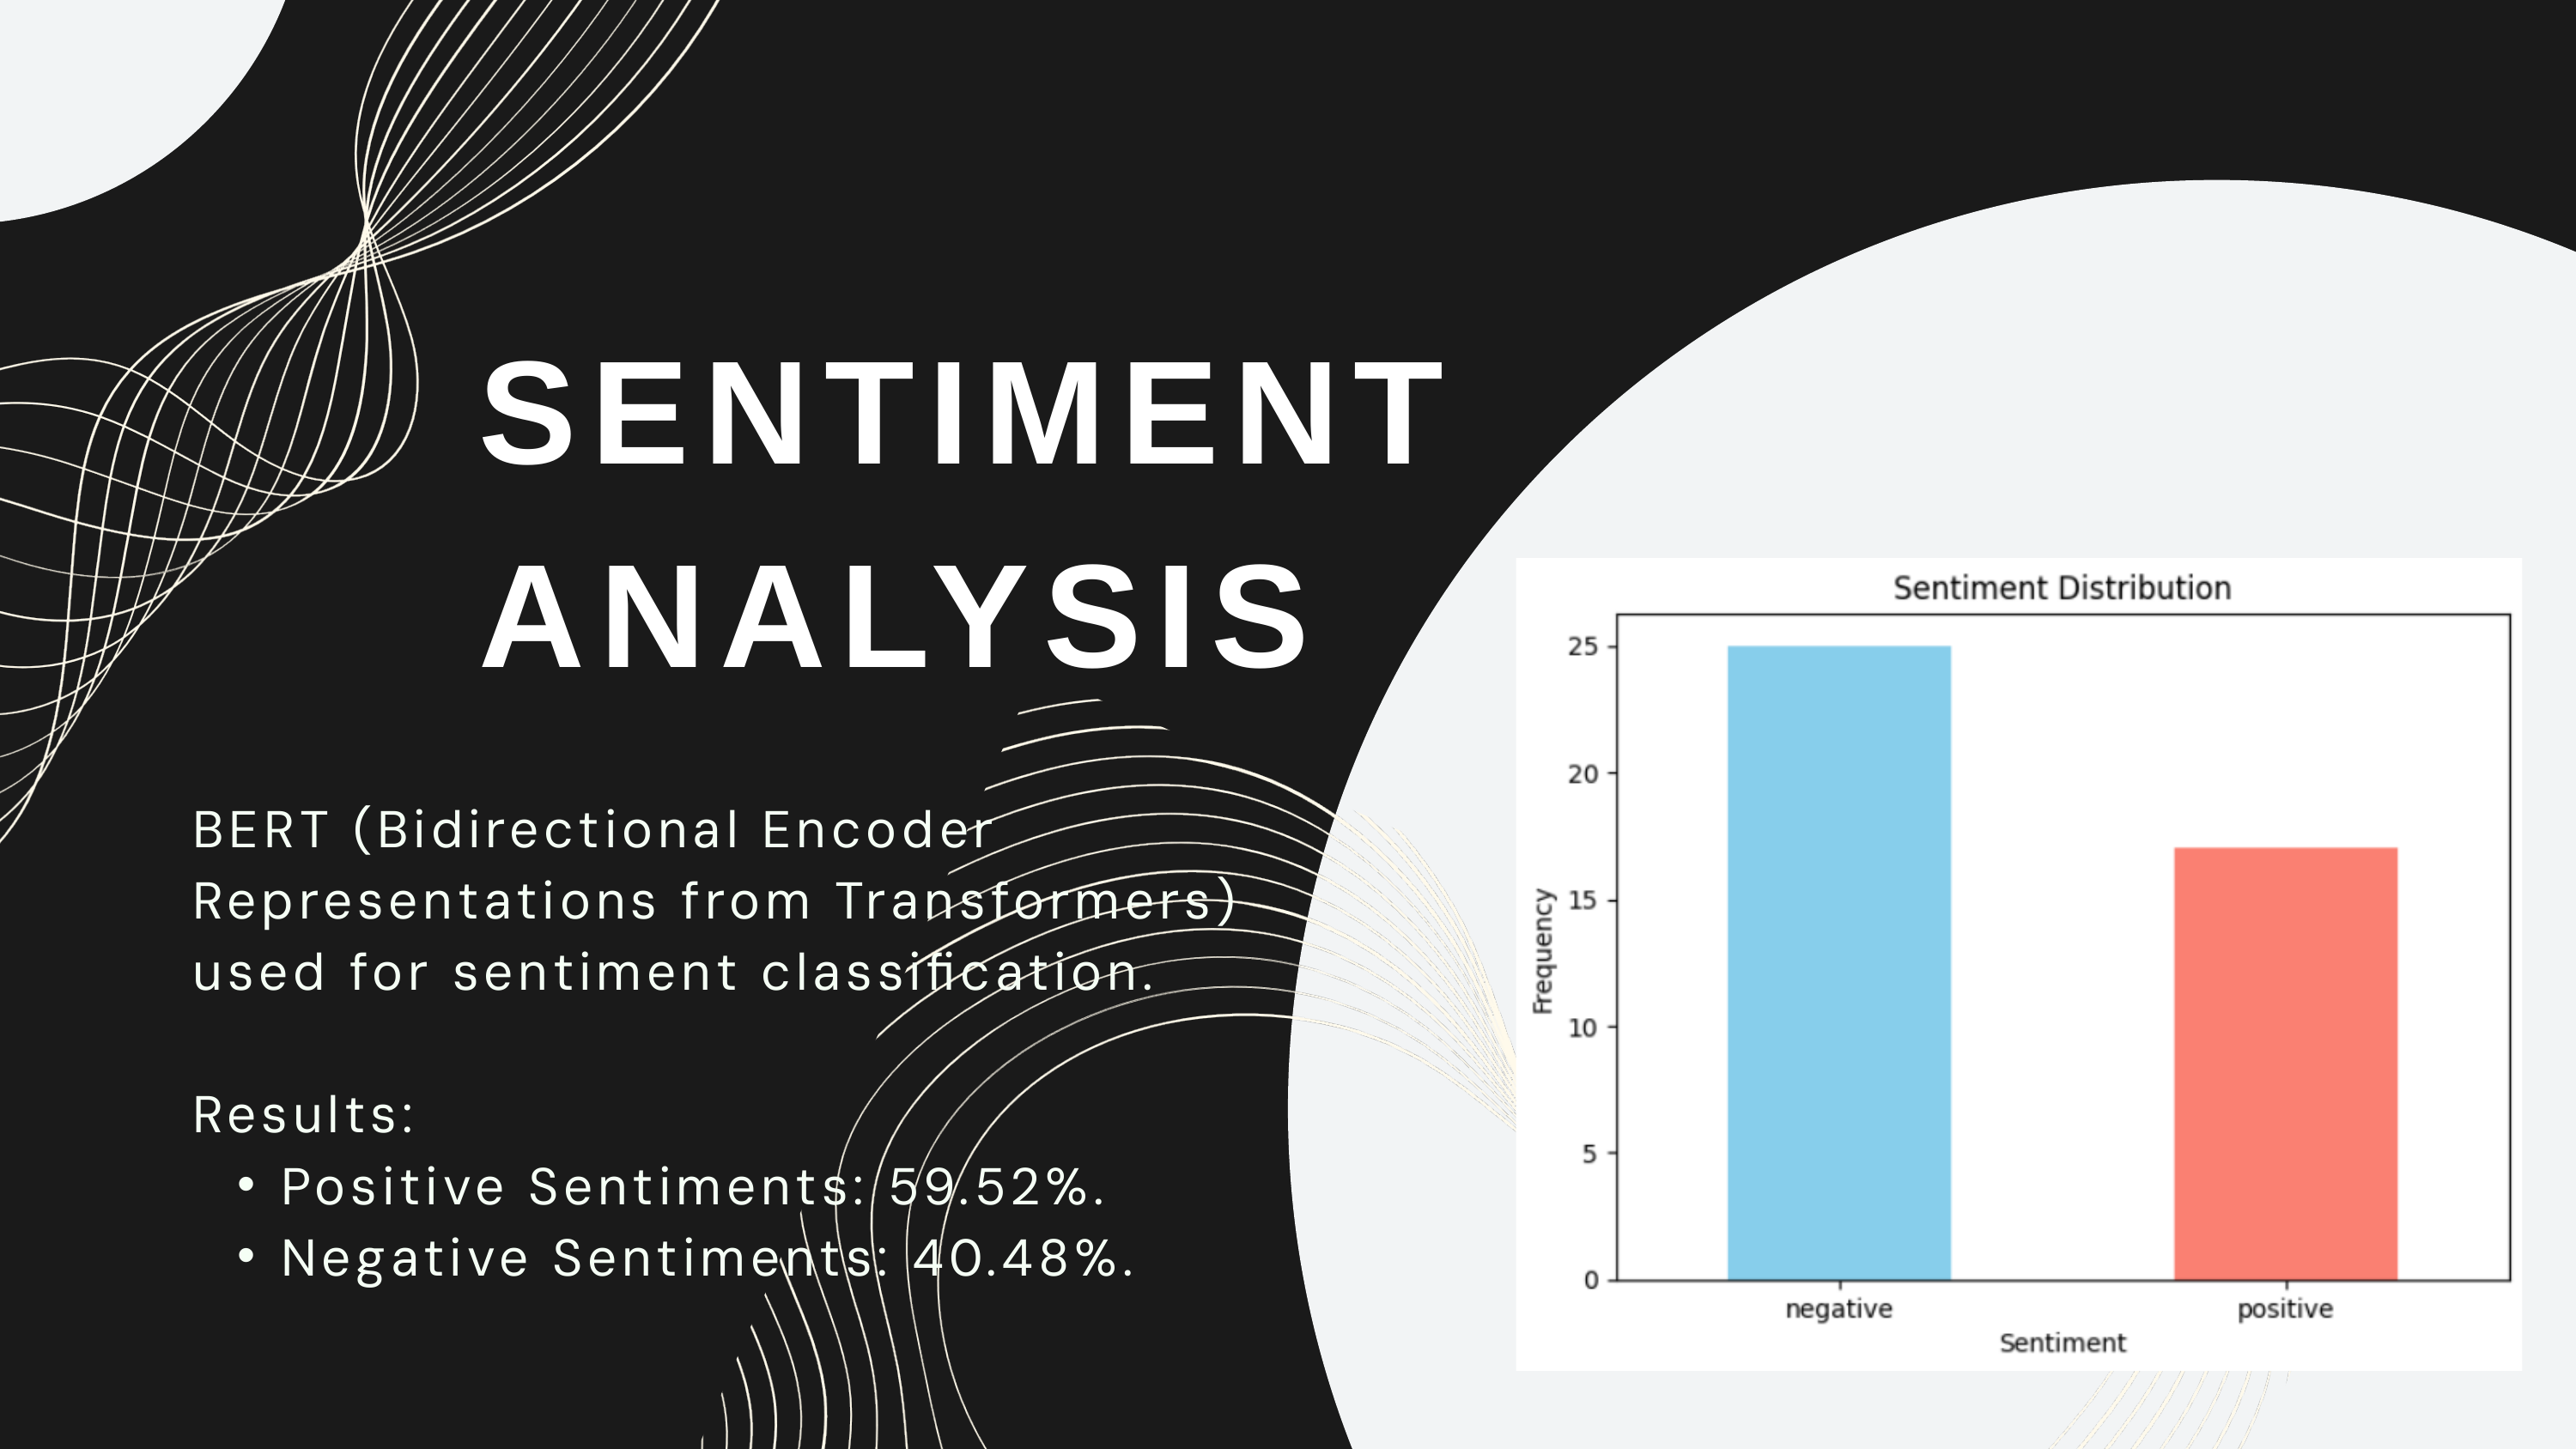

SENTIMENT ANALYSIS

BERT (Bidirectional Encoder Representations from Transformers) used for sentiment classification.

Results:
Positive Sentiments: 59.52%.
Negative Sentiments: 40.48%.